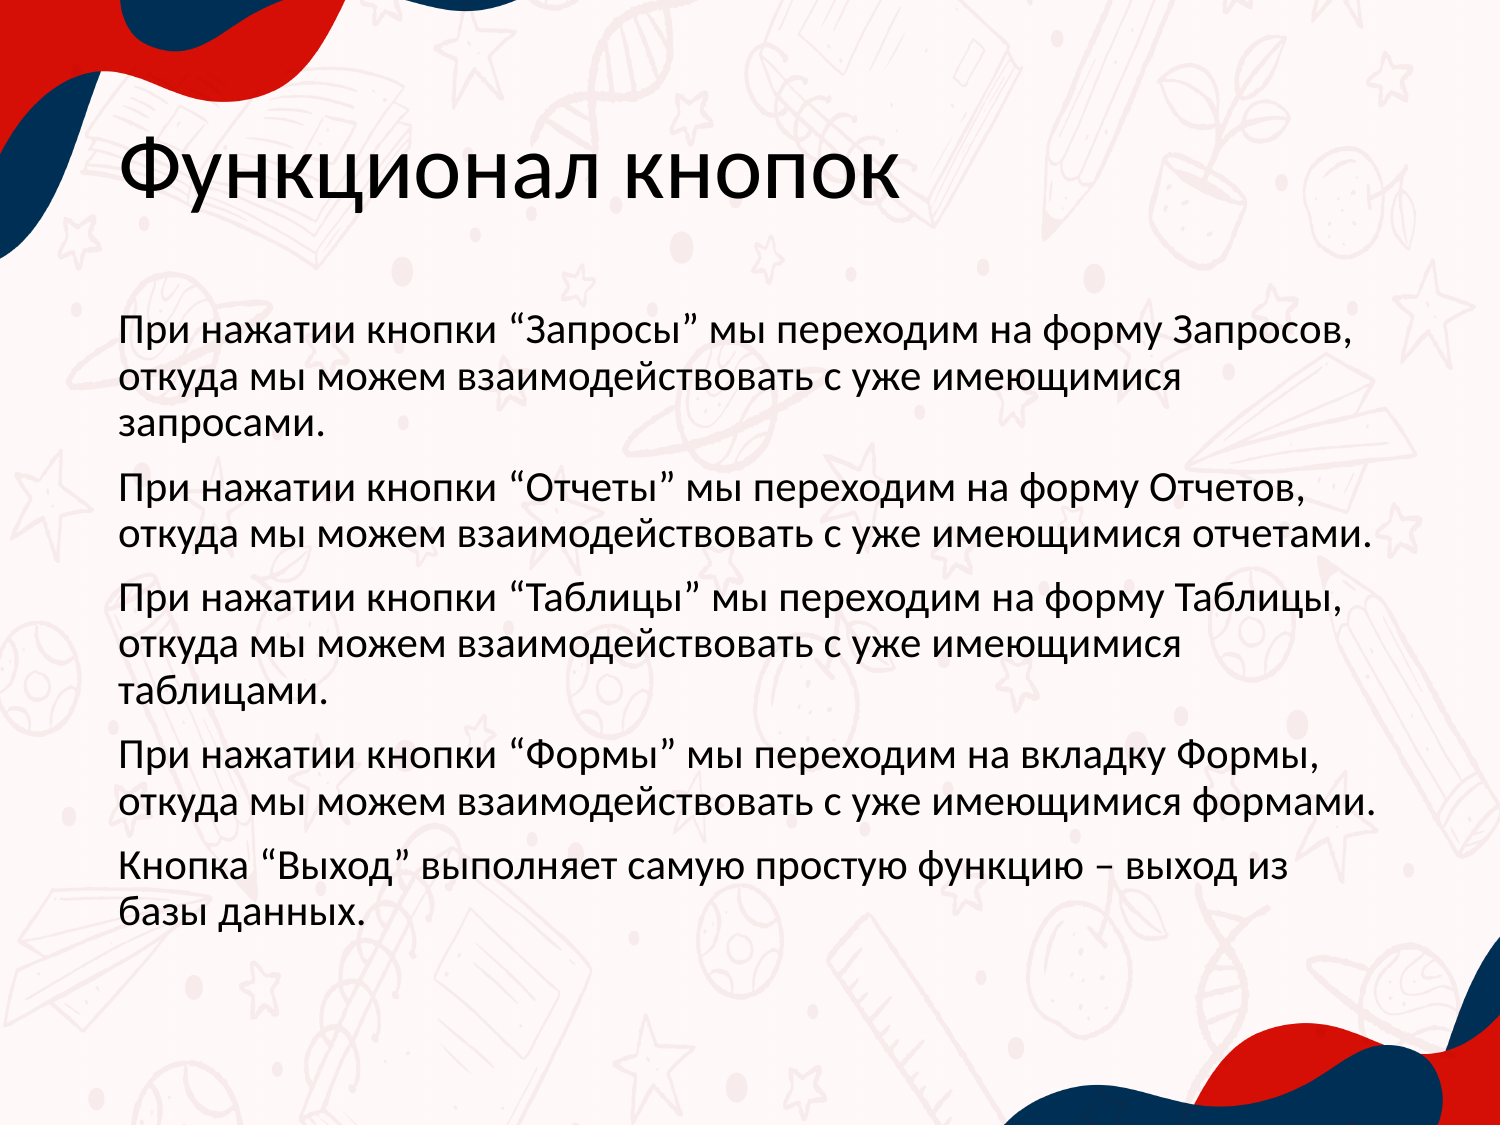

# Функционал кнопок
При нажатии кнопки “Запросы” мы переходим на форму Запросов, откуда мы можем взаимодействовать с уже имеющимися запросами.
При нажатии кнопки “Отчеты” мы переходим на форму Отчетов, откуда мы можем взаимодействовать с уже имеющимися отчетами.
При нажатии кнопки “Таблицы” мы переходим на форму Таблицы, откуда мы можем взаимодействовать с уже имеющимися таблицами.
При нажатии кнопки “Формы” мы переходим на вкладку Формы, откуда мы можем взаимодействовать с уже имеющимися формами.
Кнопка “Выход” выполняет самую простую функцию – выход из базы данных.